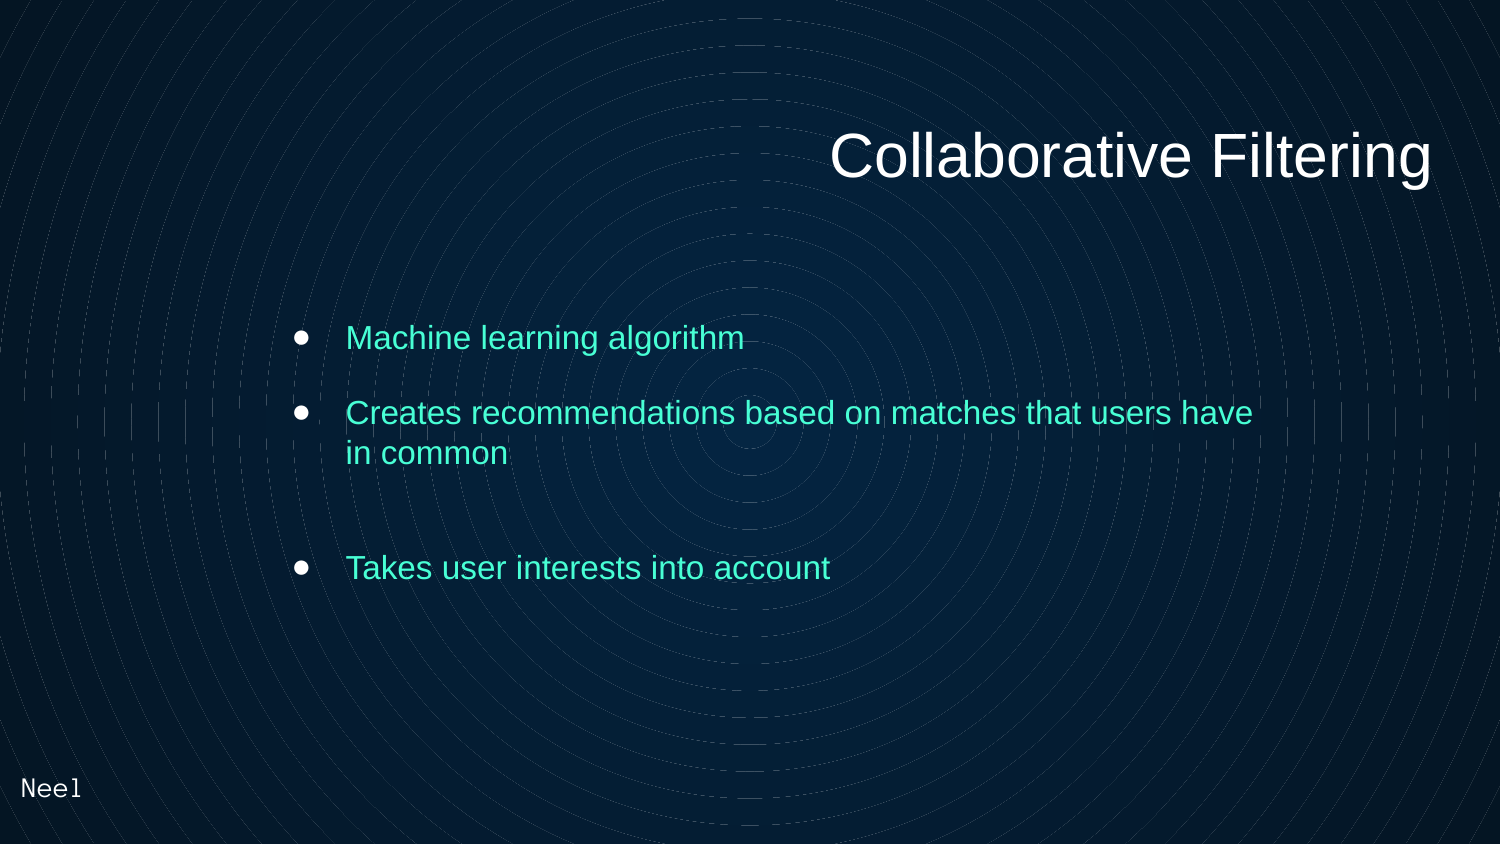

Collaborative Filtering
# Machine learning algorithm
Creates recommendations based on matches that users have in common
Takes user interests into account
Neel